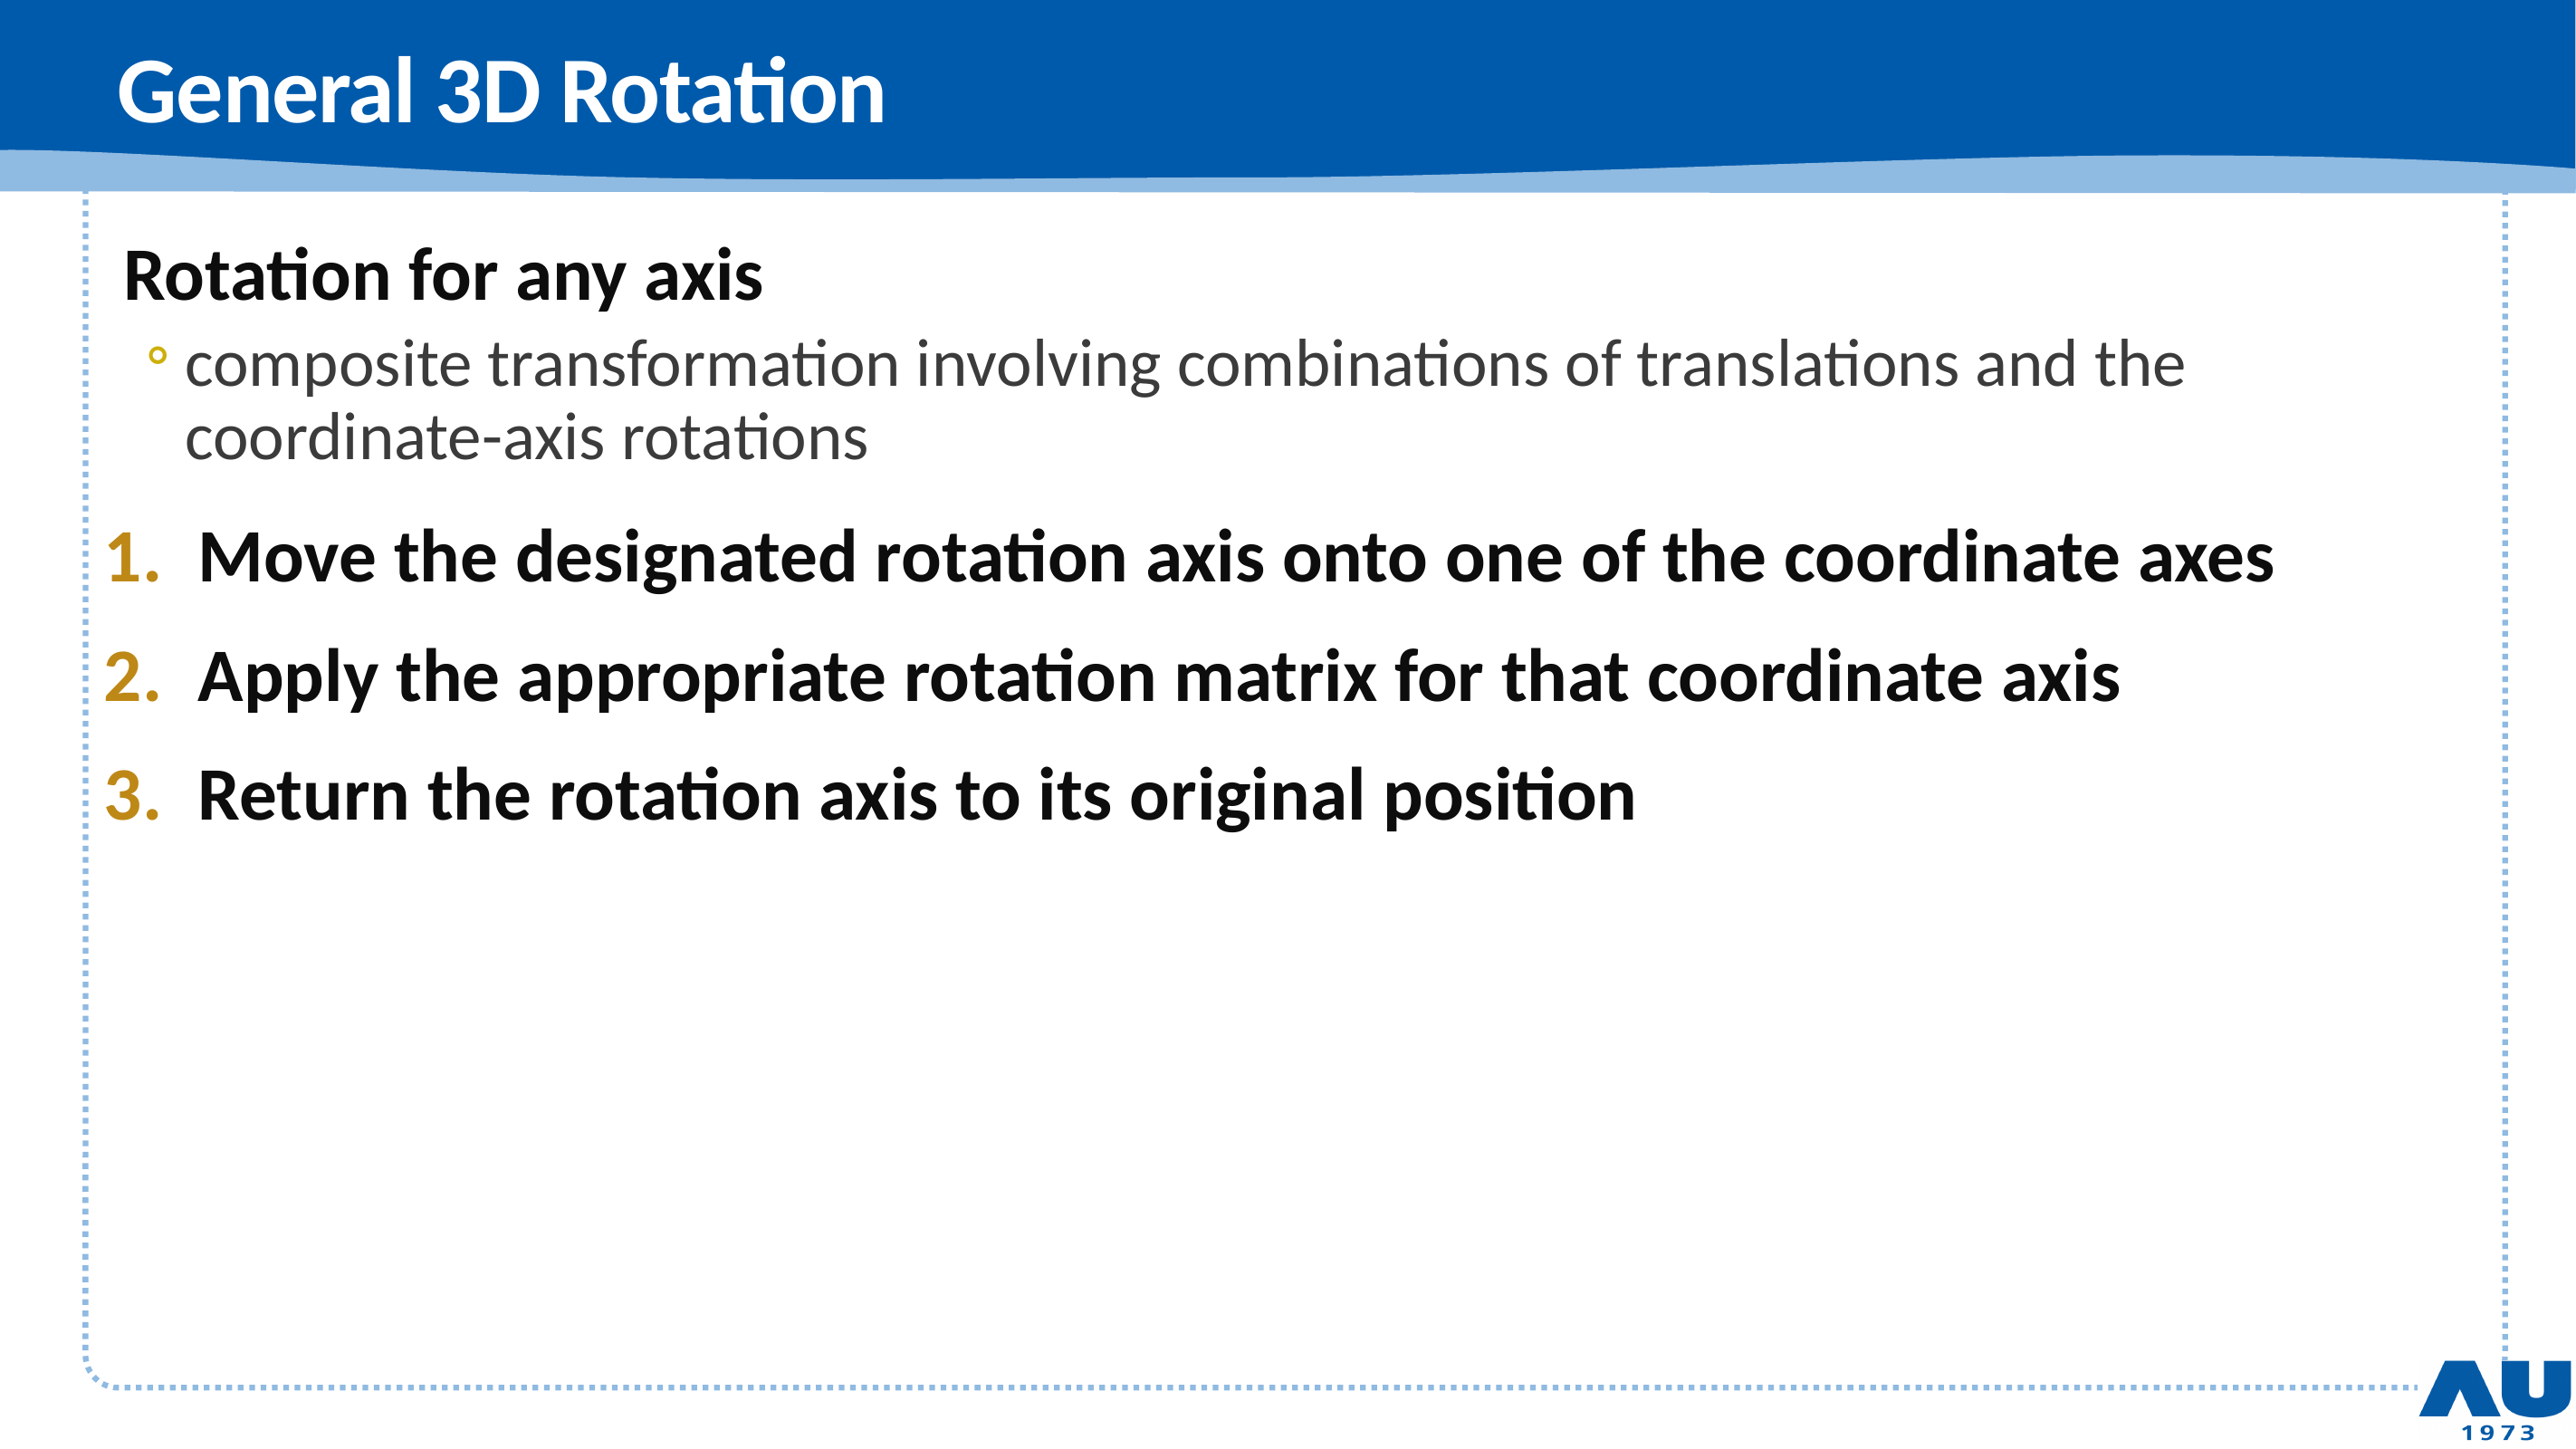

# General 3D Rotation
Rotation for any axis
composite transformation involving combinations of translations and the coordinate-axis rotations
Move the designated rotation axis onto one of the coordinate axes
Apply the appropriate rotation matrix for that coordinate axis
Return the rotation axis to its original position